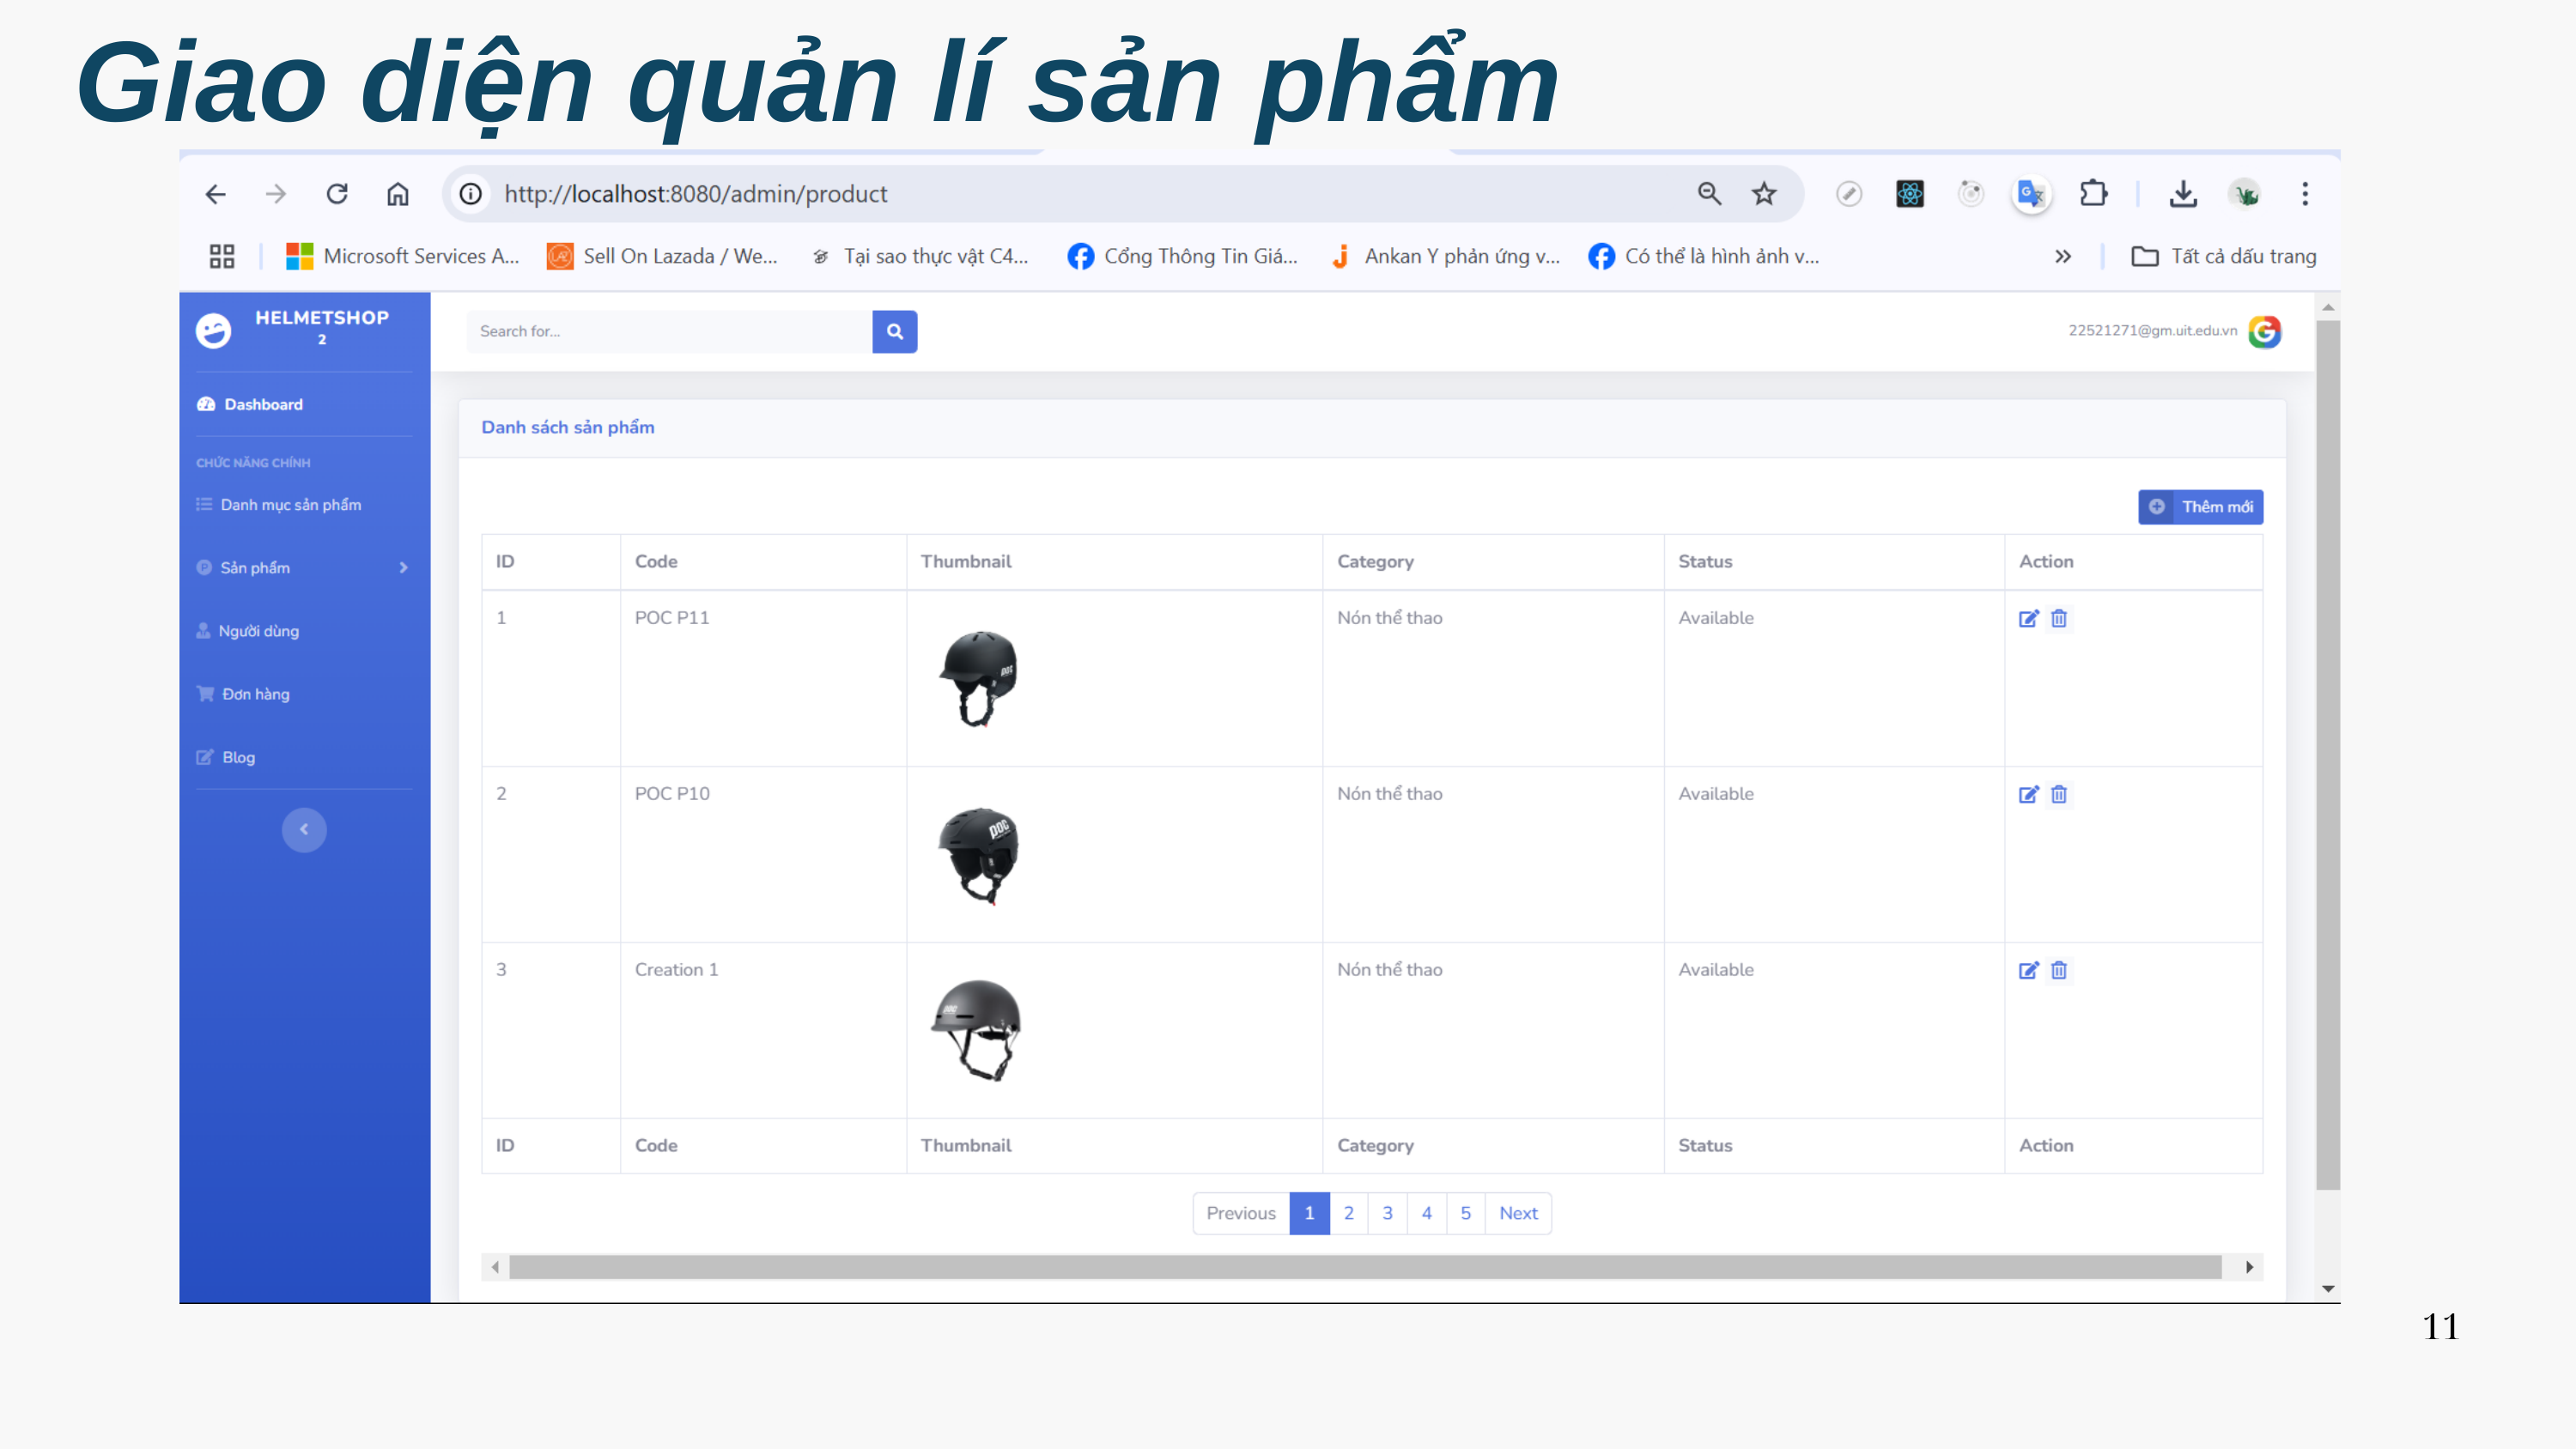

Giao diện quản lí sản phẩm

11